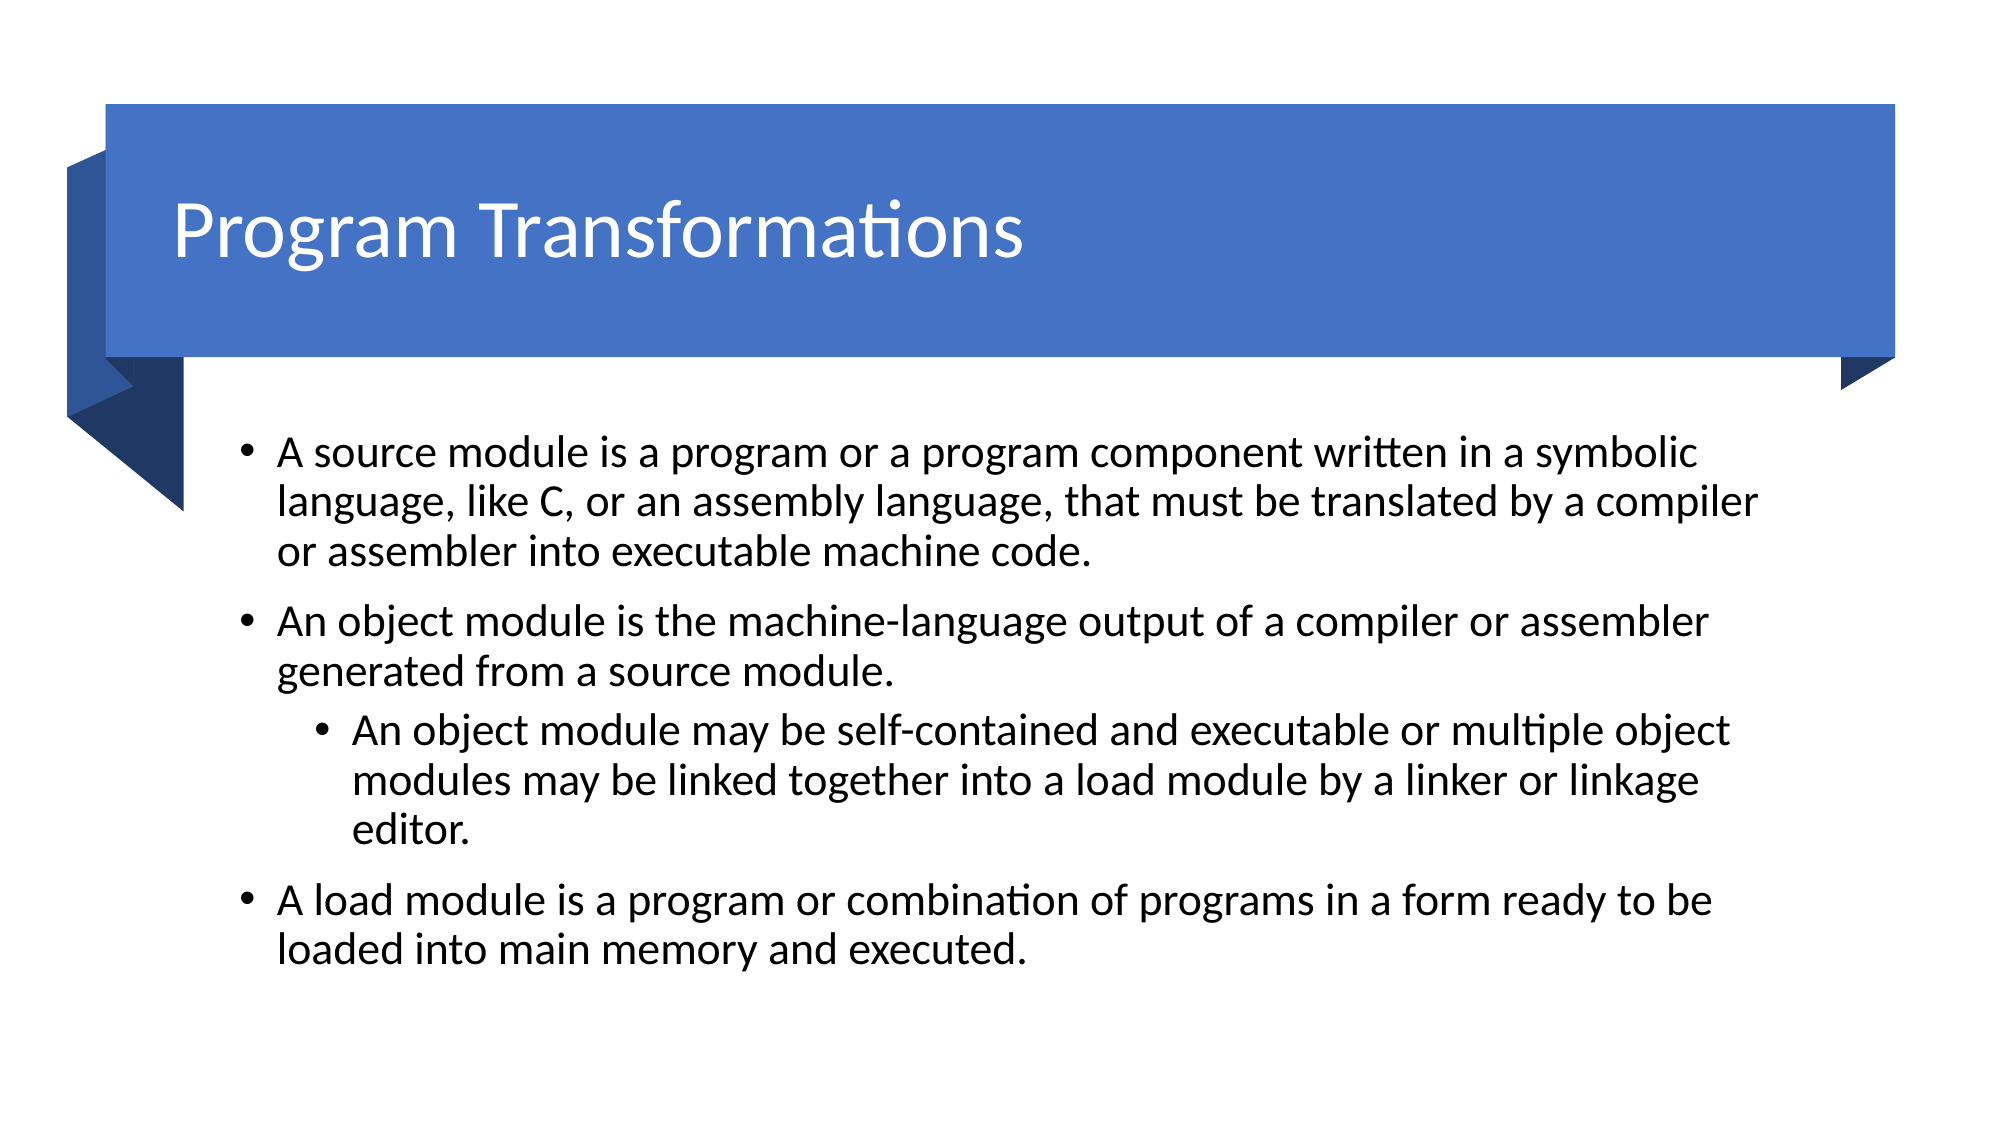

# Program Transformations

A source module is a program or a program component written in a symbolic language, like C, or an assembly language, that must be translated by a compiler or assembler into executable machine code.
An object module is the machine-language output of a compiler or assembler generated from a source module.
An object module may be self-contained and executable or multiple object modules may be linked together into a load module by a linker or linkage editor.
A load module is a program or combination of programs in a form ready to be loaded into main memory and executed.